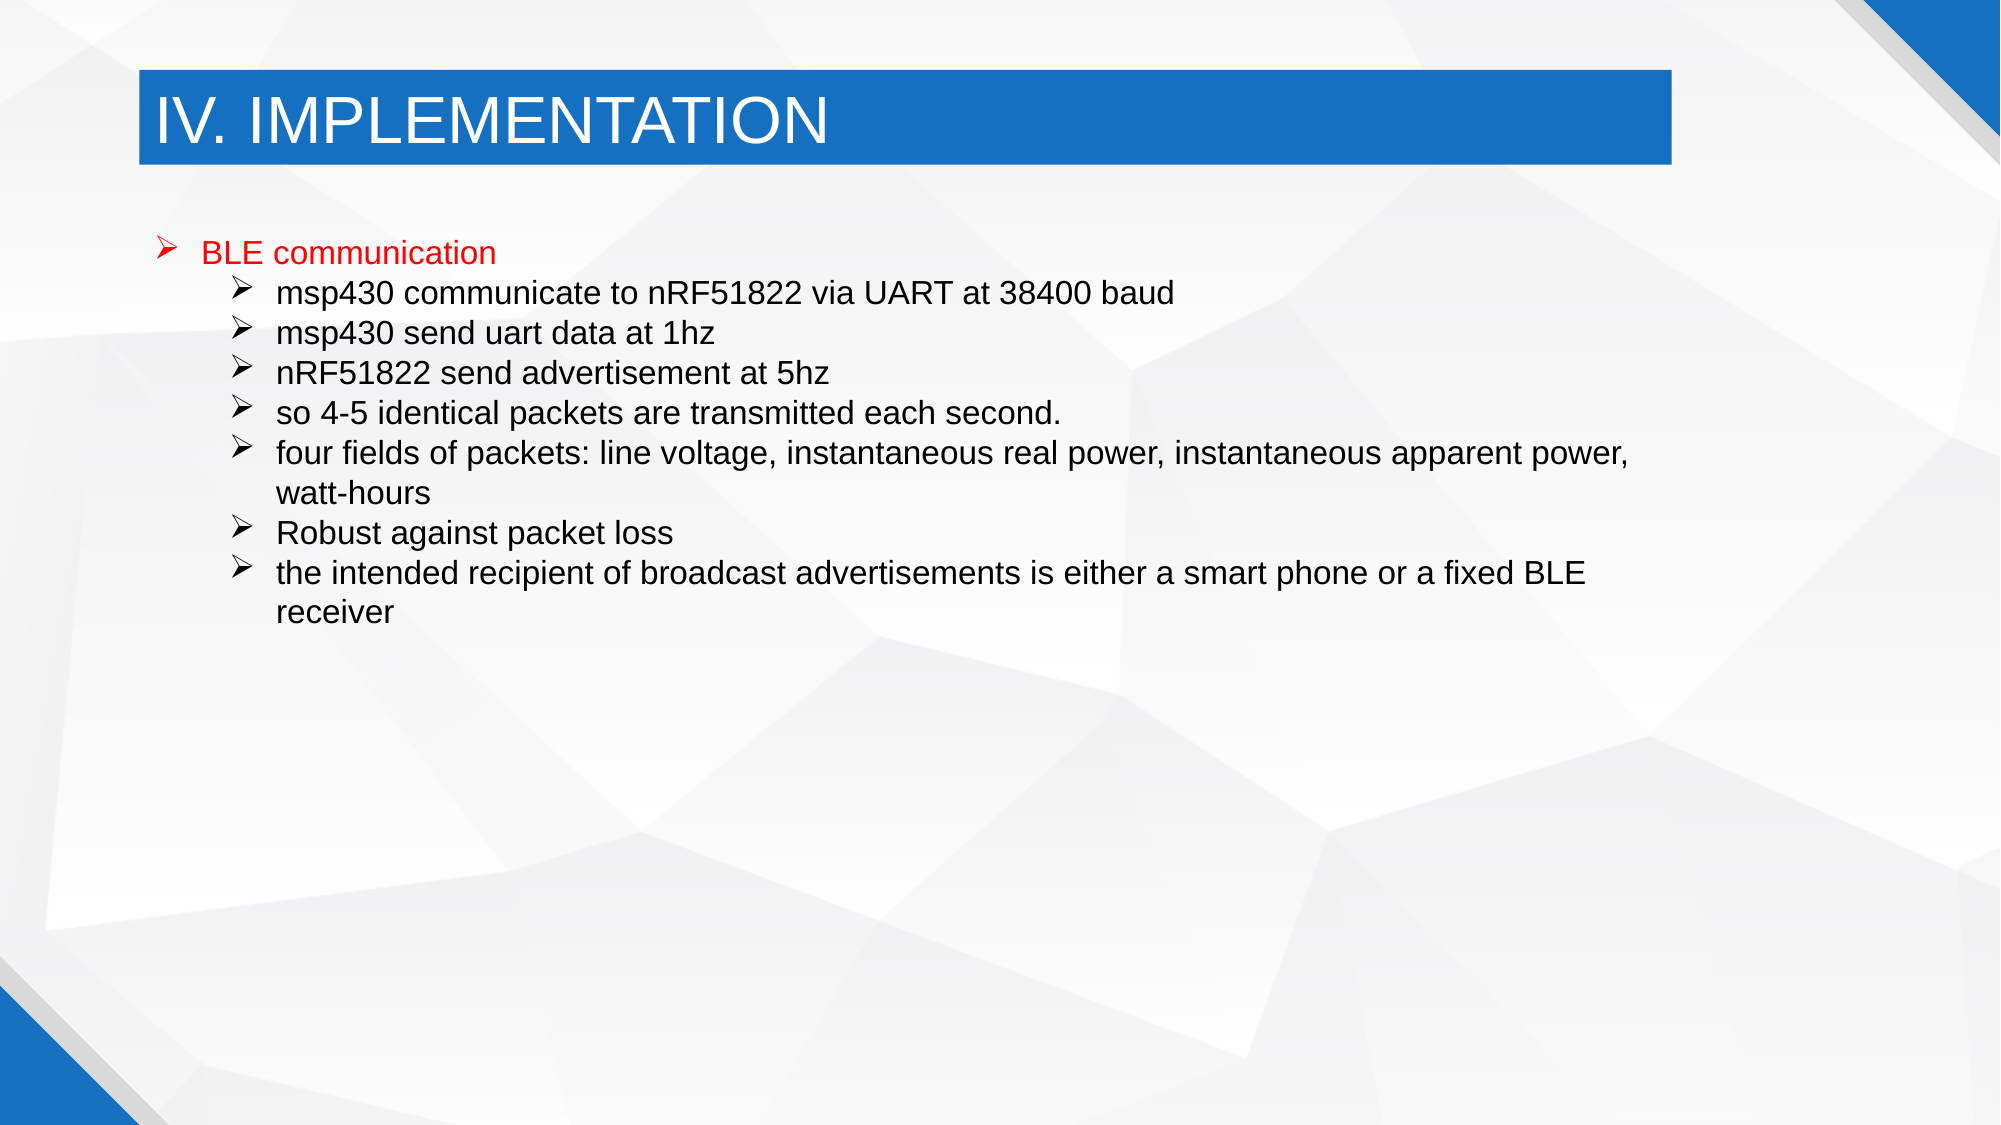

IV. IMPLEMENTATION

BLE communication
msp430 communicate to nRF51822 via UART at 38400 baud
msp430 send uart data at 1hz
nRF51822 send advertisement at 5hz
so 4-5 identical packets are transmitted each second.
four fields of packets: line voltage, instantaneous real power, instantaneous apparent power, watt-hours
Robust against packet loss
the intended recipient of broadcast advertisements is either a smart phone or a fixed BLE receiver